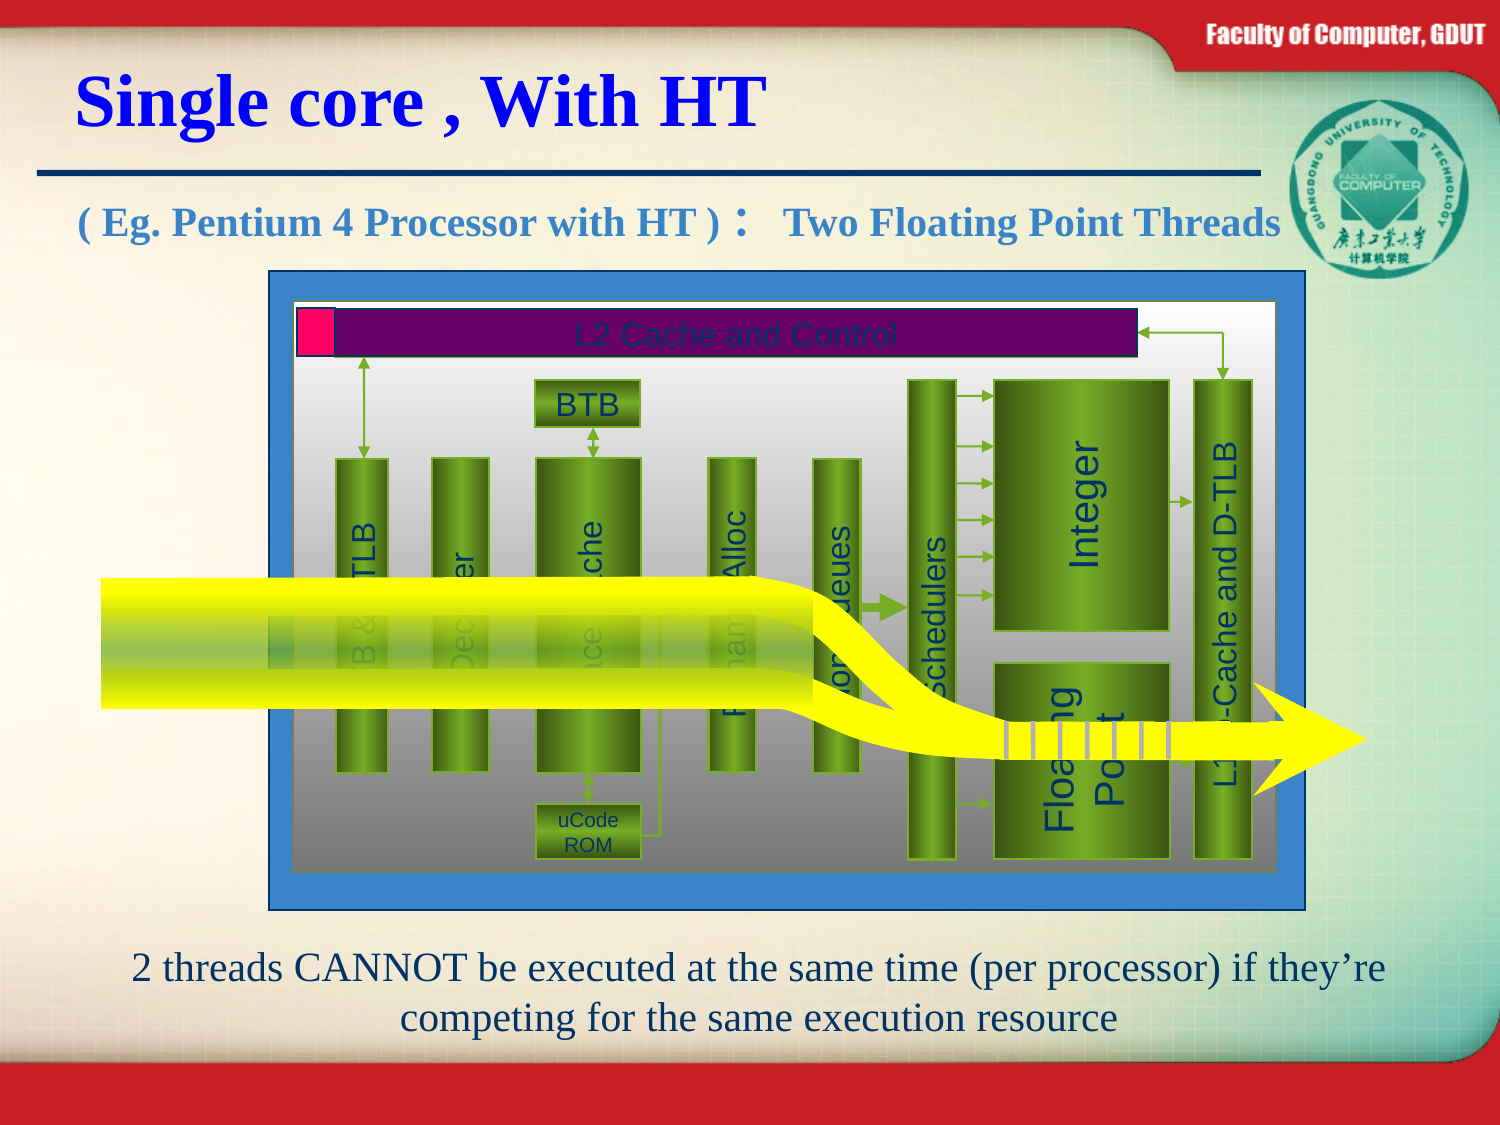

# Single core , With HT
( Eg. Pentium 4 Processor with HT )：Two Floating Point Threads

L2 Cache and Control
L2 Cache and Control

BTB
Integer

Trace Cache
3

3

Decoder
BTB & I-TLB
Rename/Alloc
 L1 D-Cache and D-TLB
uop Queues

Schedulers

Floating
Point

uCode
ROM

2 threads CANNOT be executed at the same time (per processor) if they’re competing for the same execution resource